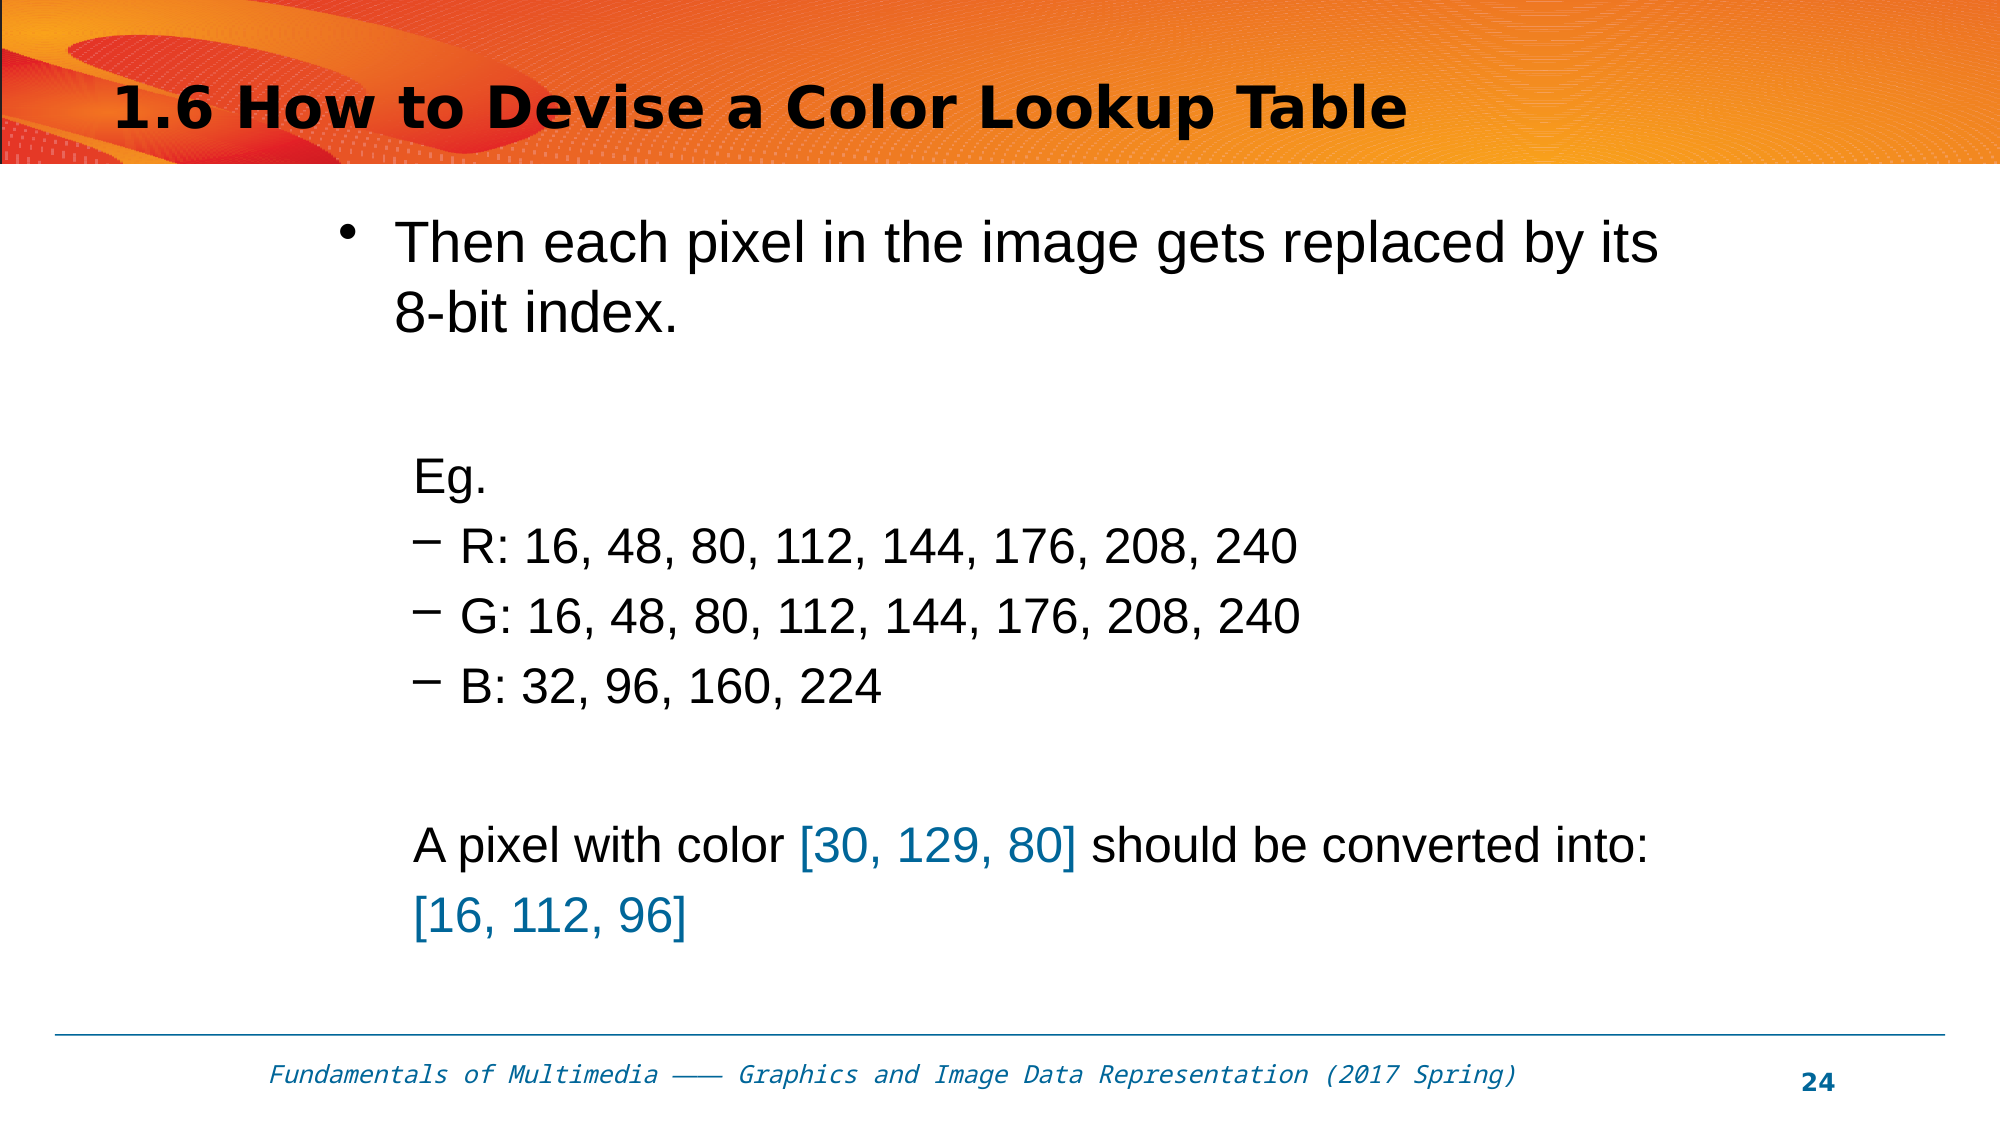

# 1.6 How to Devise a Color Lookup Table
Then each pixel in the image gets replaced by its 8-bit index.

Eg.
R: 16, 48, 80, 112, 144, 176, 208, 240
G: 16, 48, 80, 112, 144, 176, 208, 240
B: 32, 96, 160, 224

A pixel with color [30, 129, 80] should be converted into:
[16, 112, 96]

Fundamentals of Multimedia —— Graphics and Image Data Representation (2017 Spring)